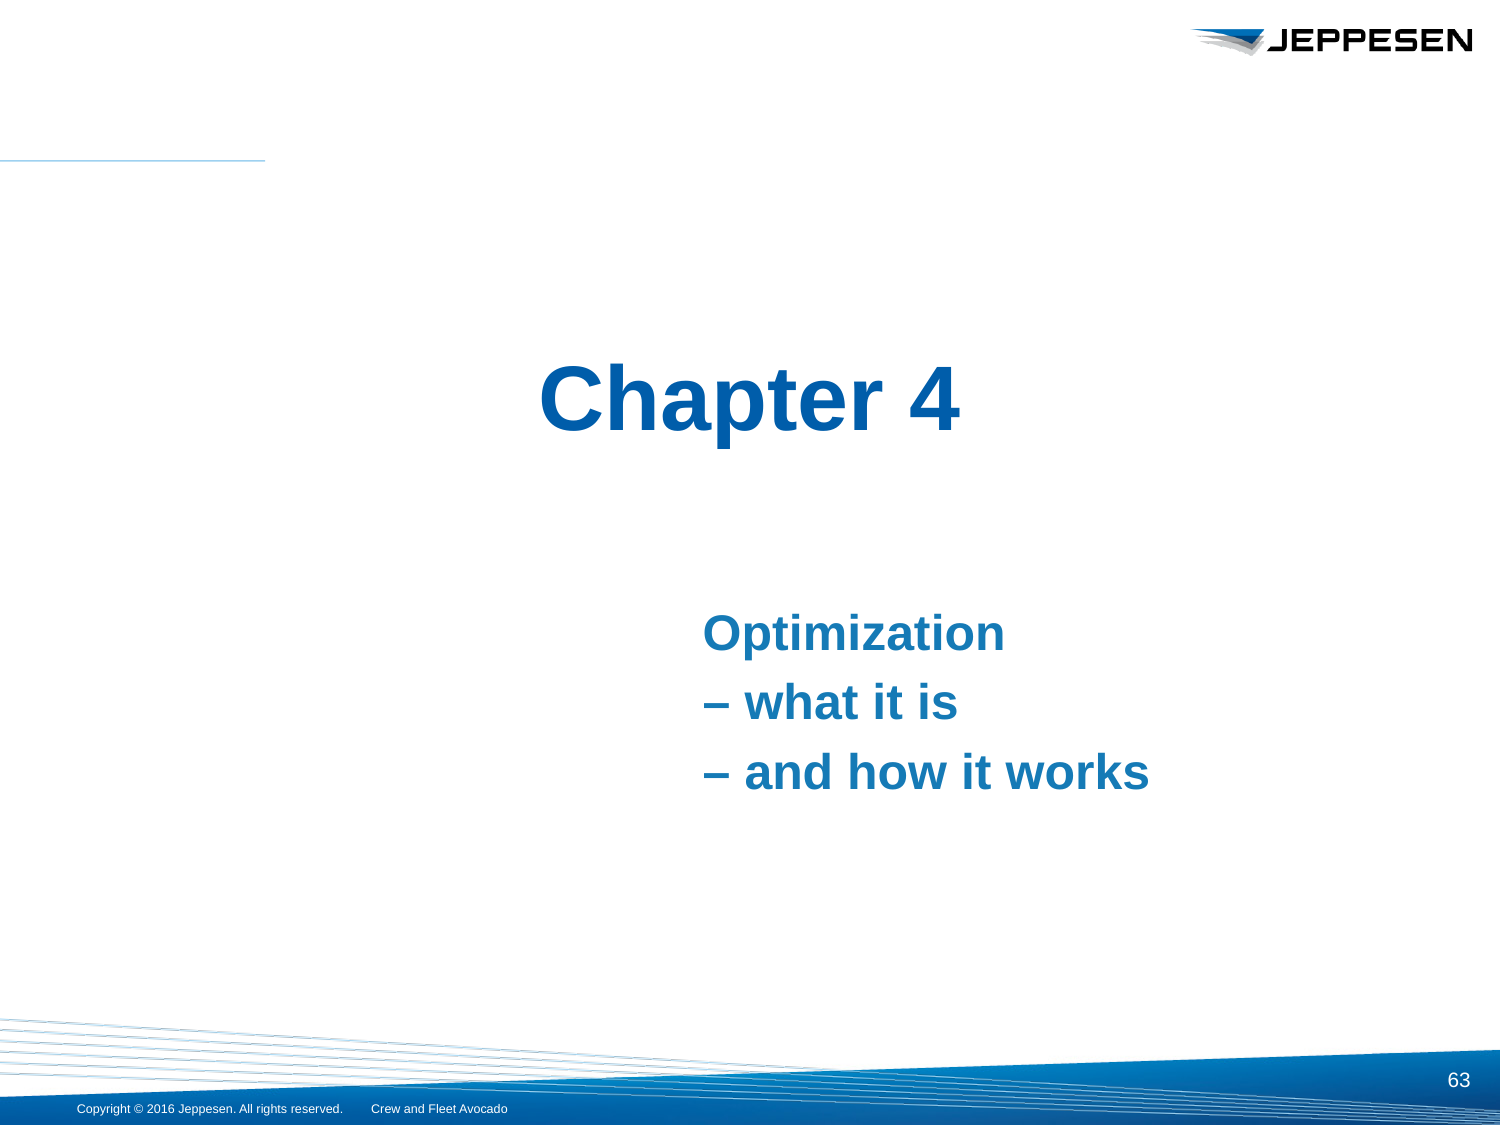

# Chapter 4
Optimization
– what it is
– and how it works
63